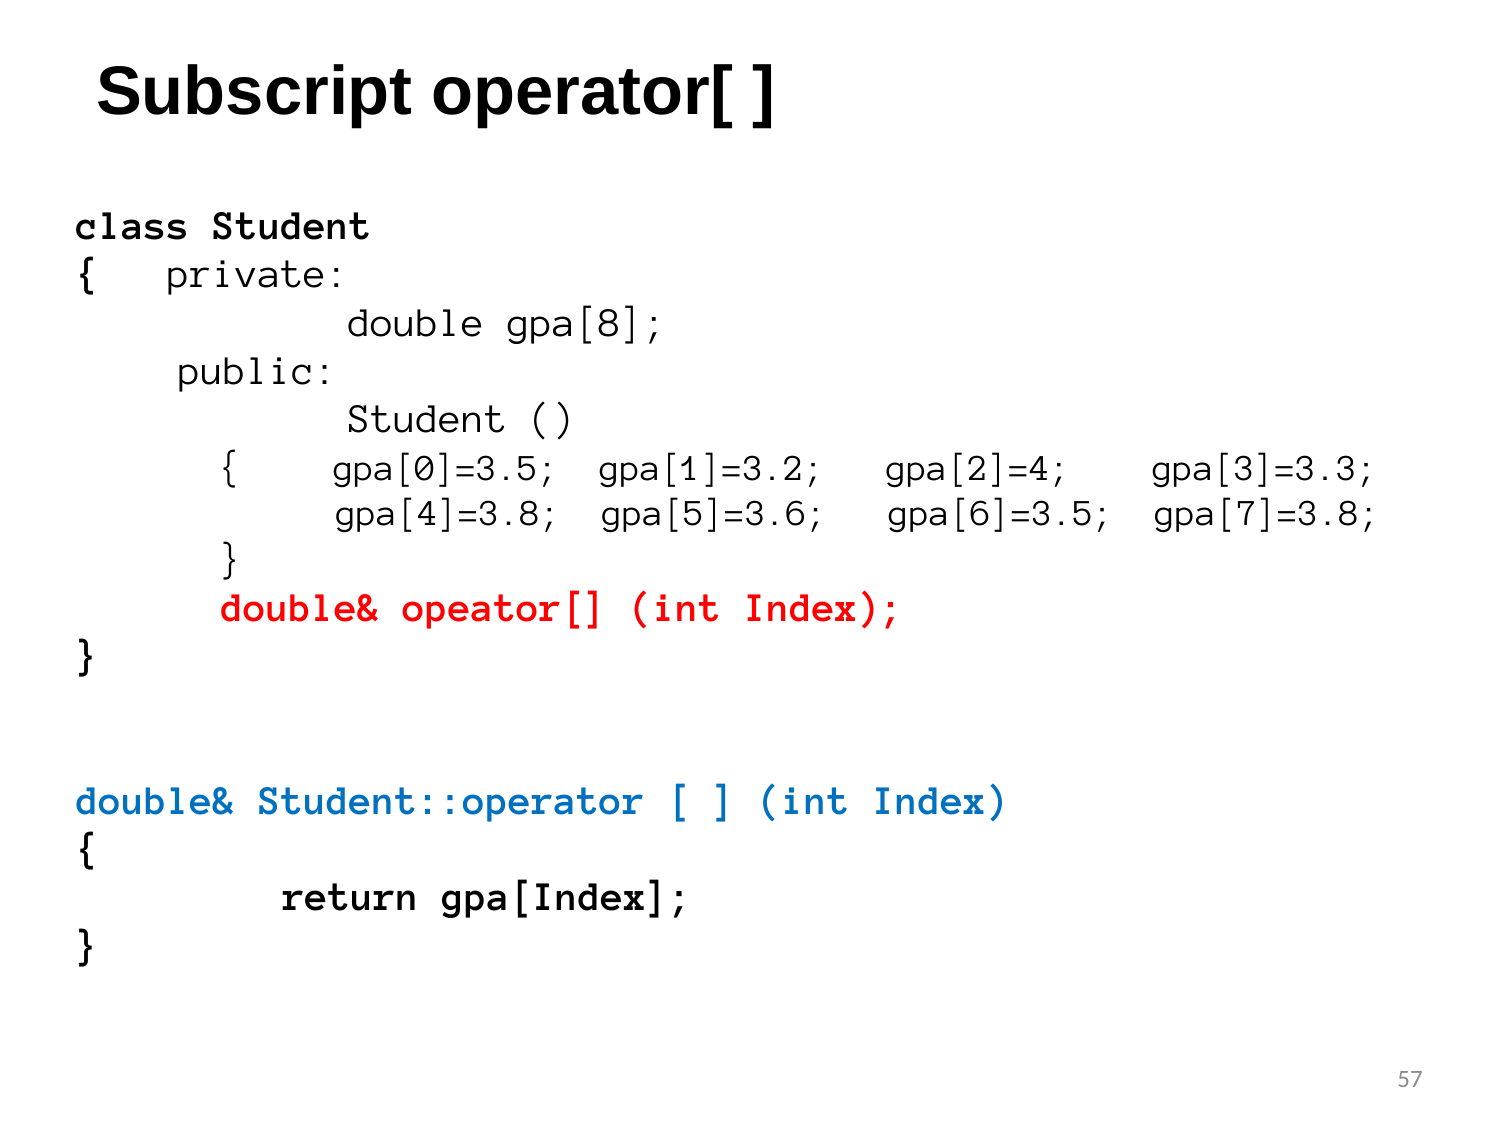

# Subscript operator[ ]
class Student
{   private:
		double gpa[8];
 	  public:
		Student ()
   {    gpa[0]=3.5;  gpa[1]=3.2;   gpa[2]=4;    gpa[3]=3.3;
         gpa[4]=3.8;  gpa[5]=3.6;   gpa[6]=3.5;  gpa[7]=3.8;
   }
	 double& opeator[] (int Index);
}

double& Student::operator [ ] (int Index)
{
		return gpa[Index];
}
57